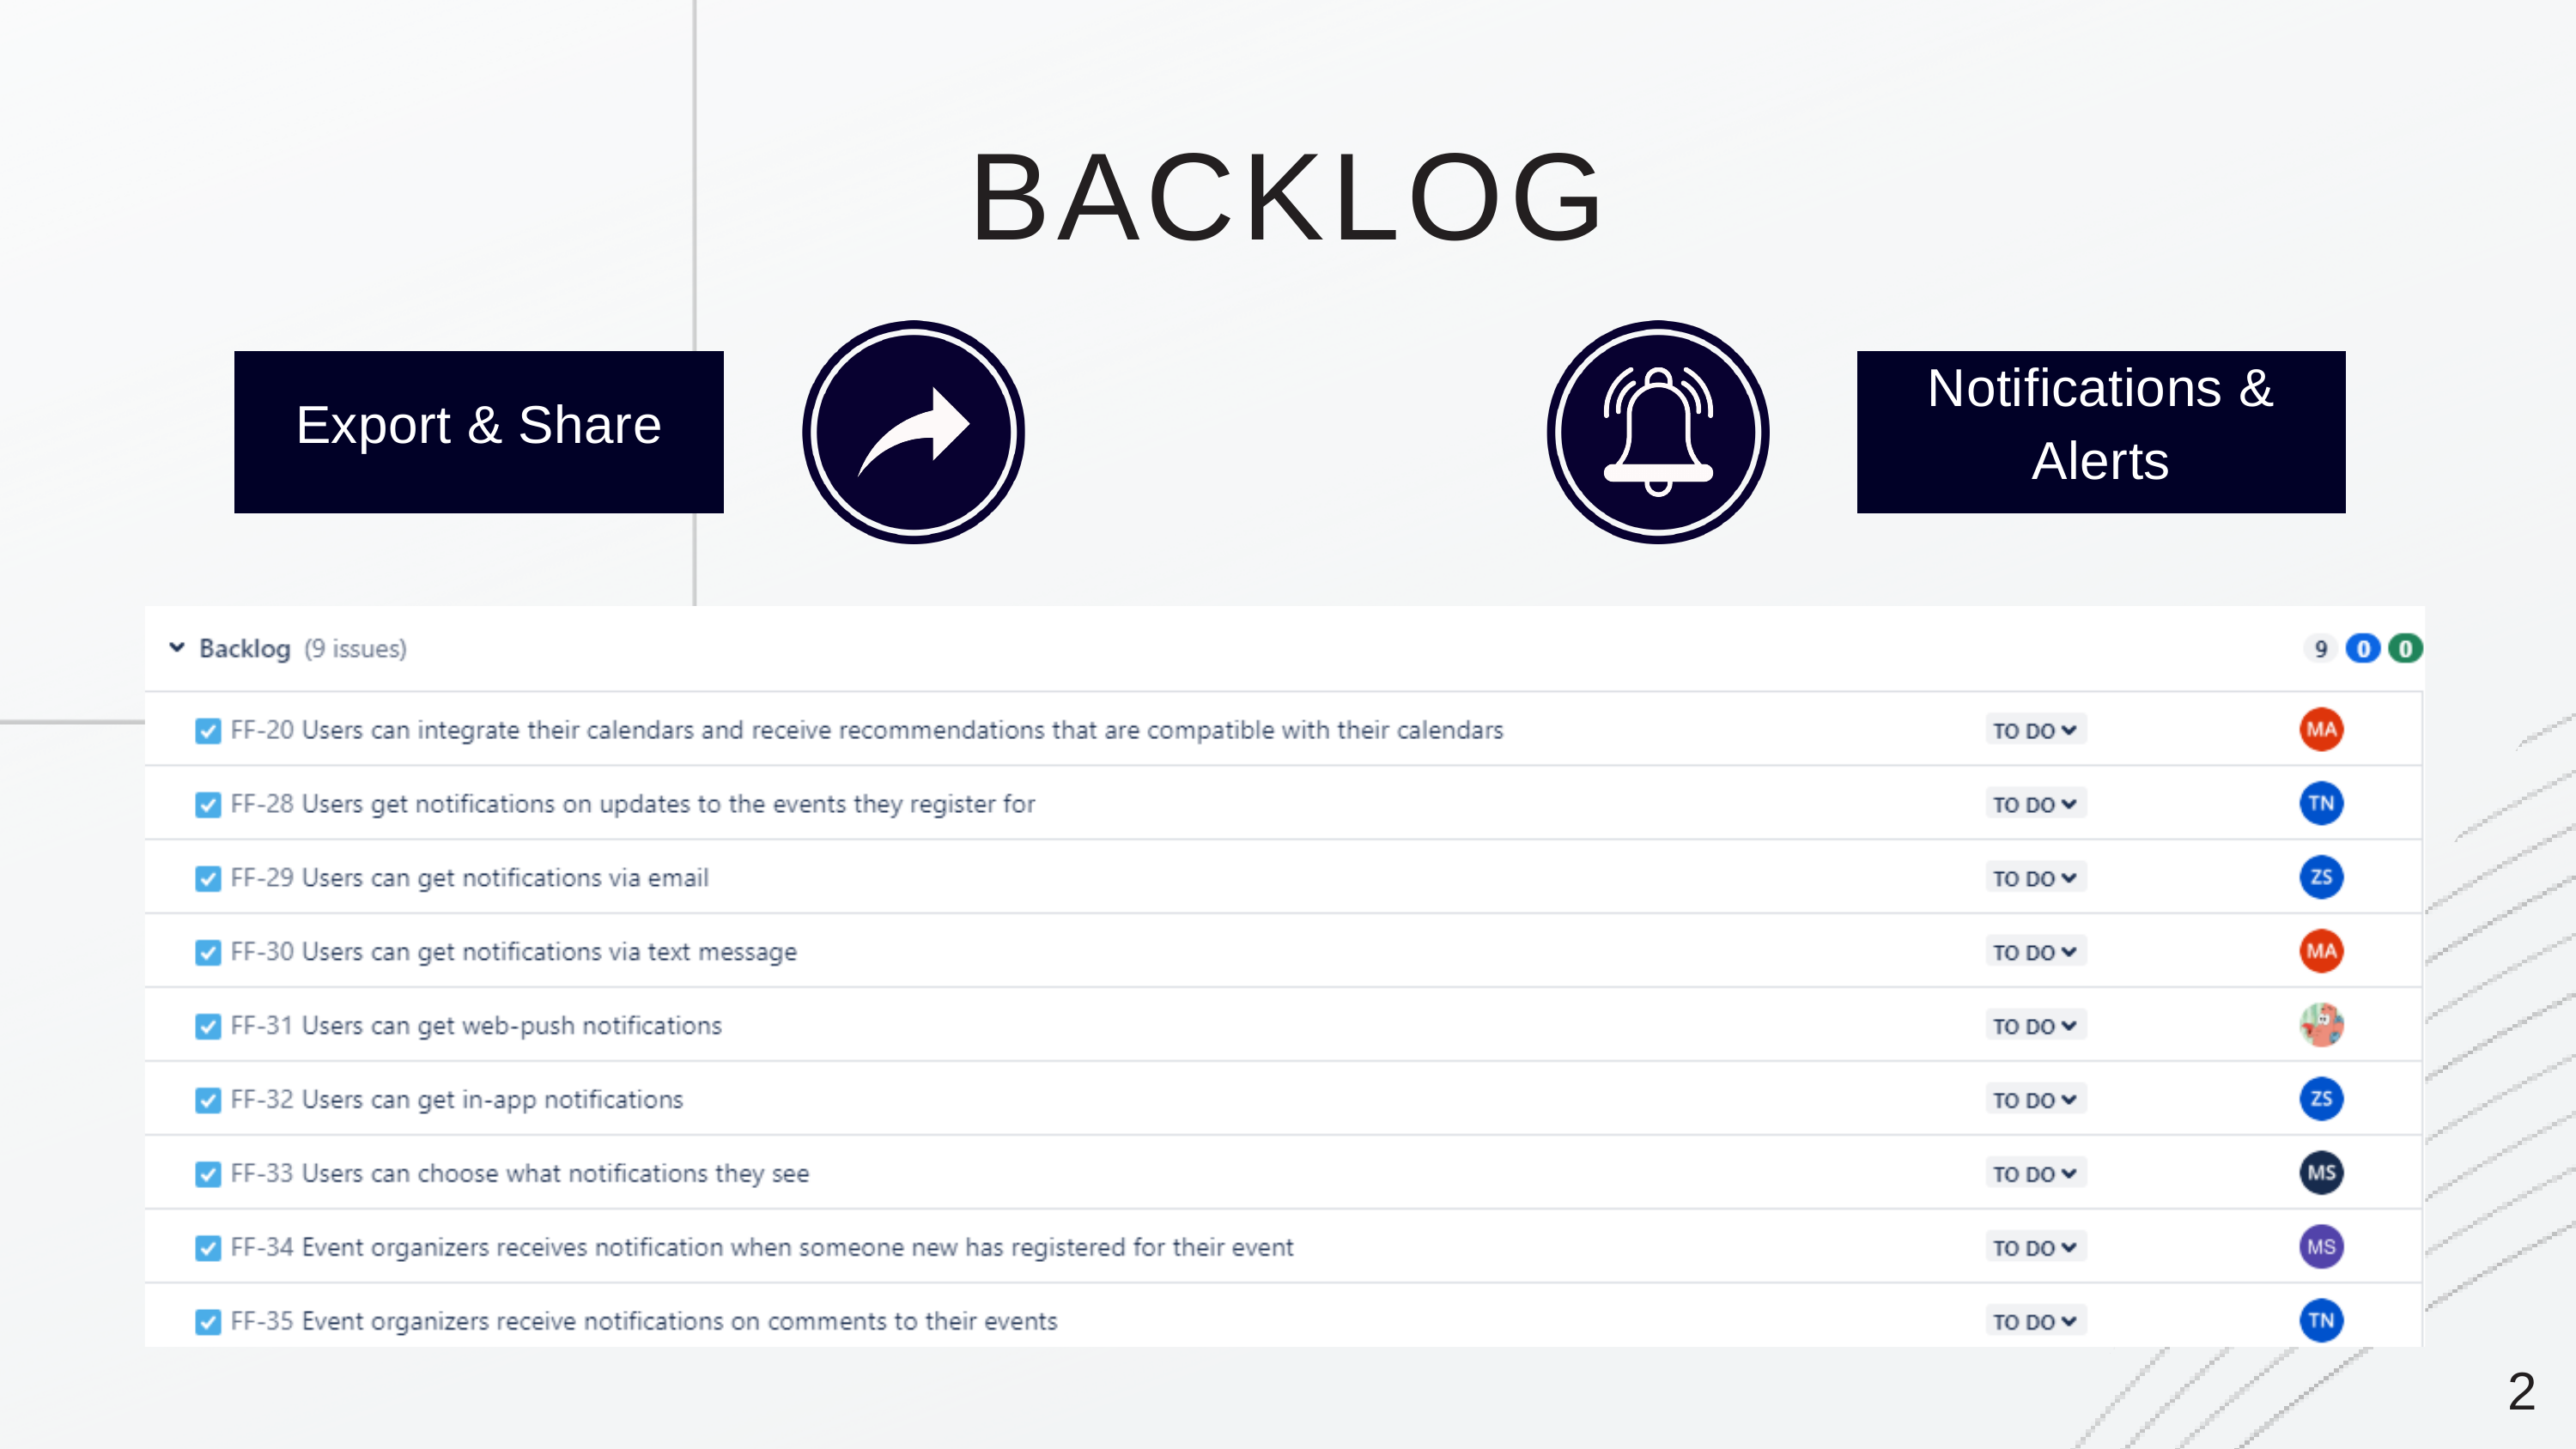

BACKLOG

Export & Share

Notifications & Alerts

2